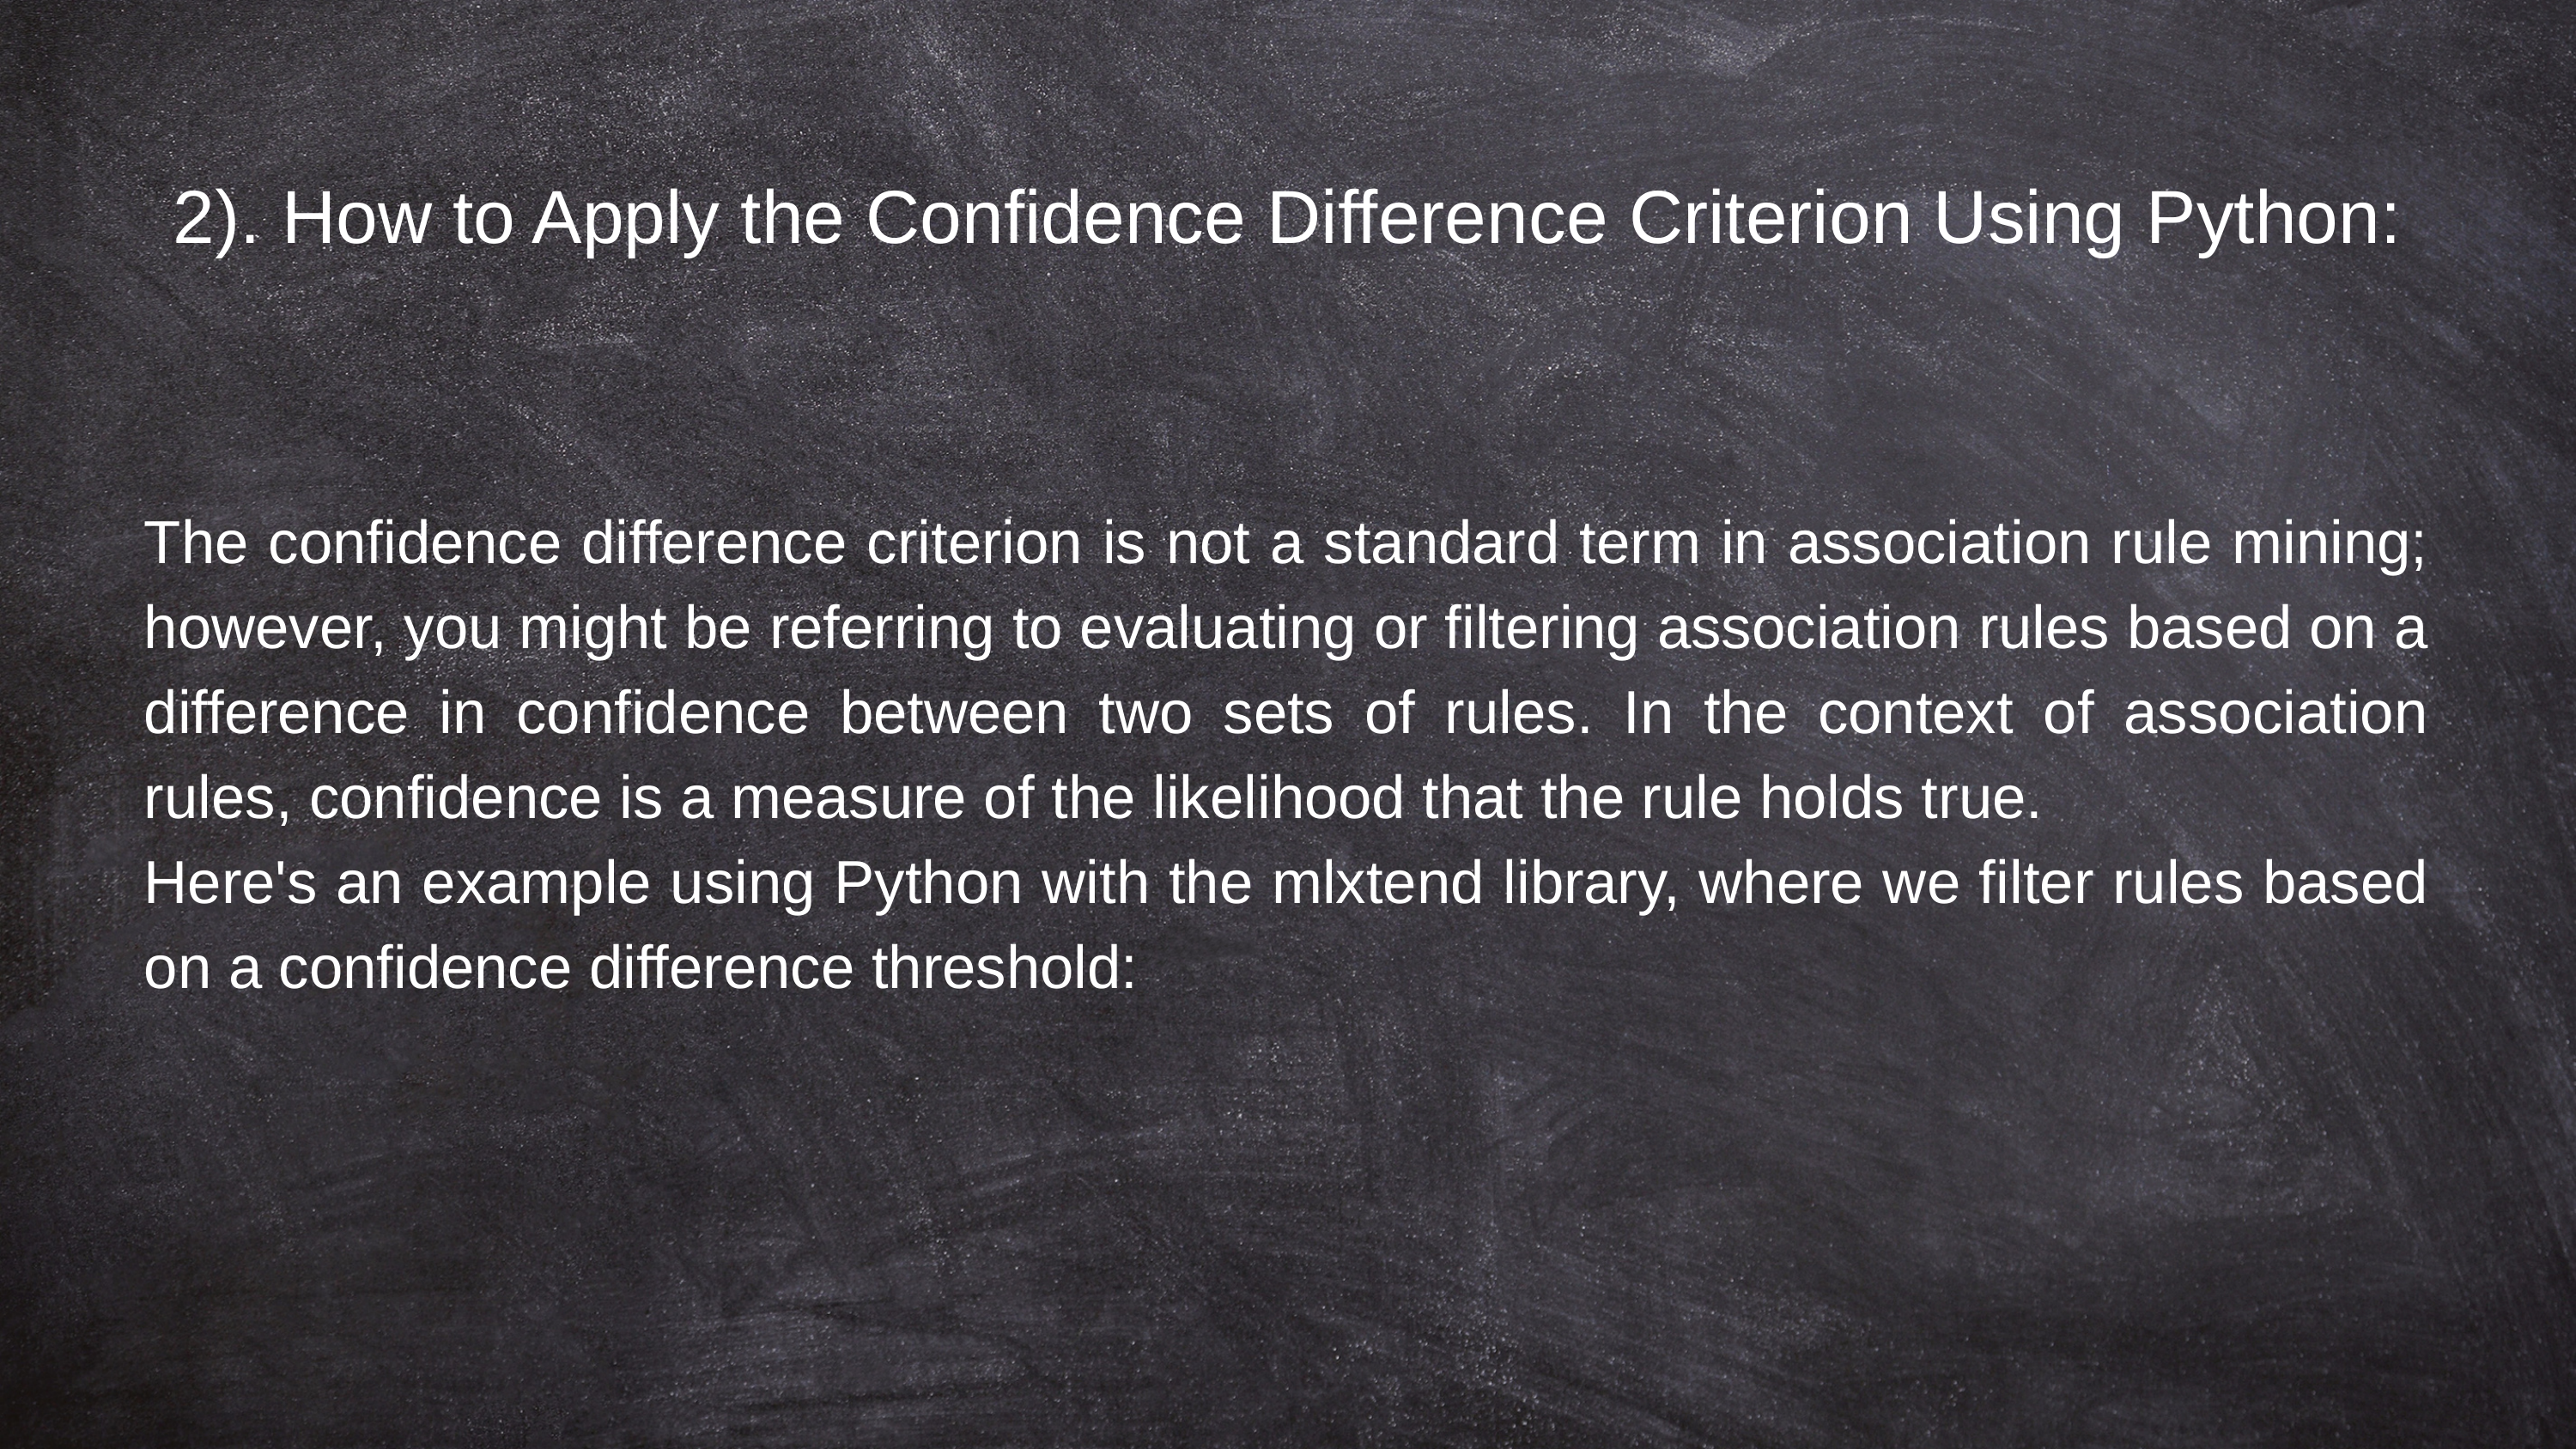

2). How to Apply the Confidence Difference Criterion Using Python:
The confidence difference criterion is not a standard term in association rule mining; however, you might be referring to evaluating or filtering association rules based on a difference in confidence between two sets of rules. In the context of association rules, confidence is a measure of the likelihood that the rule holds true.
Here's an example using Python with the mlxtend library, where we filter rules based on a confidence difference threshold: